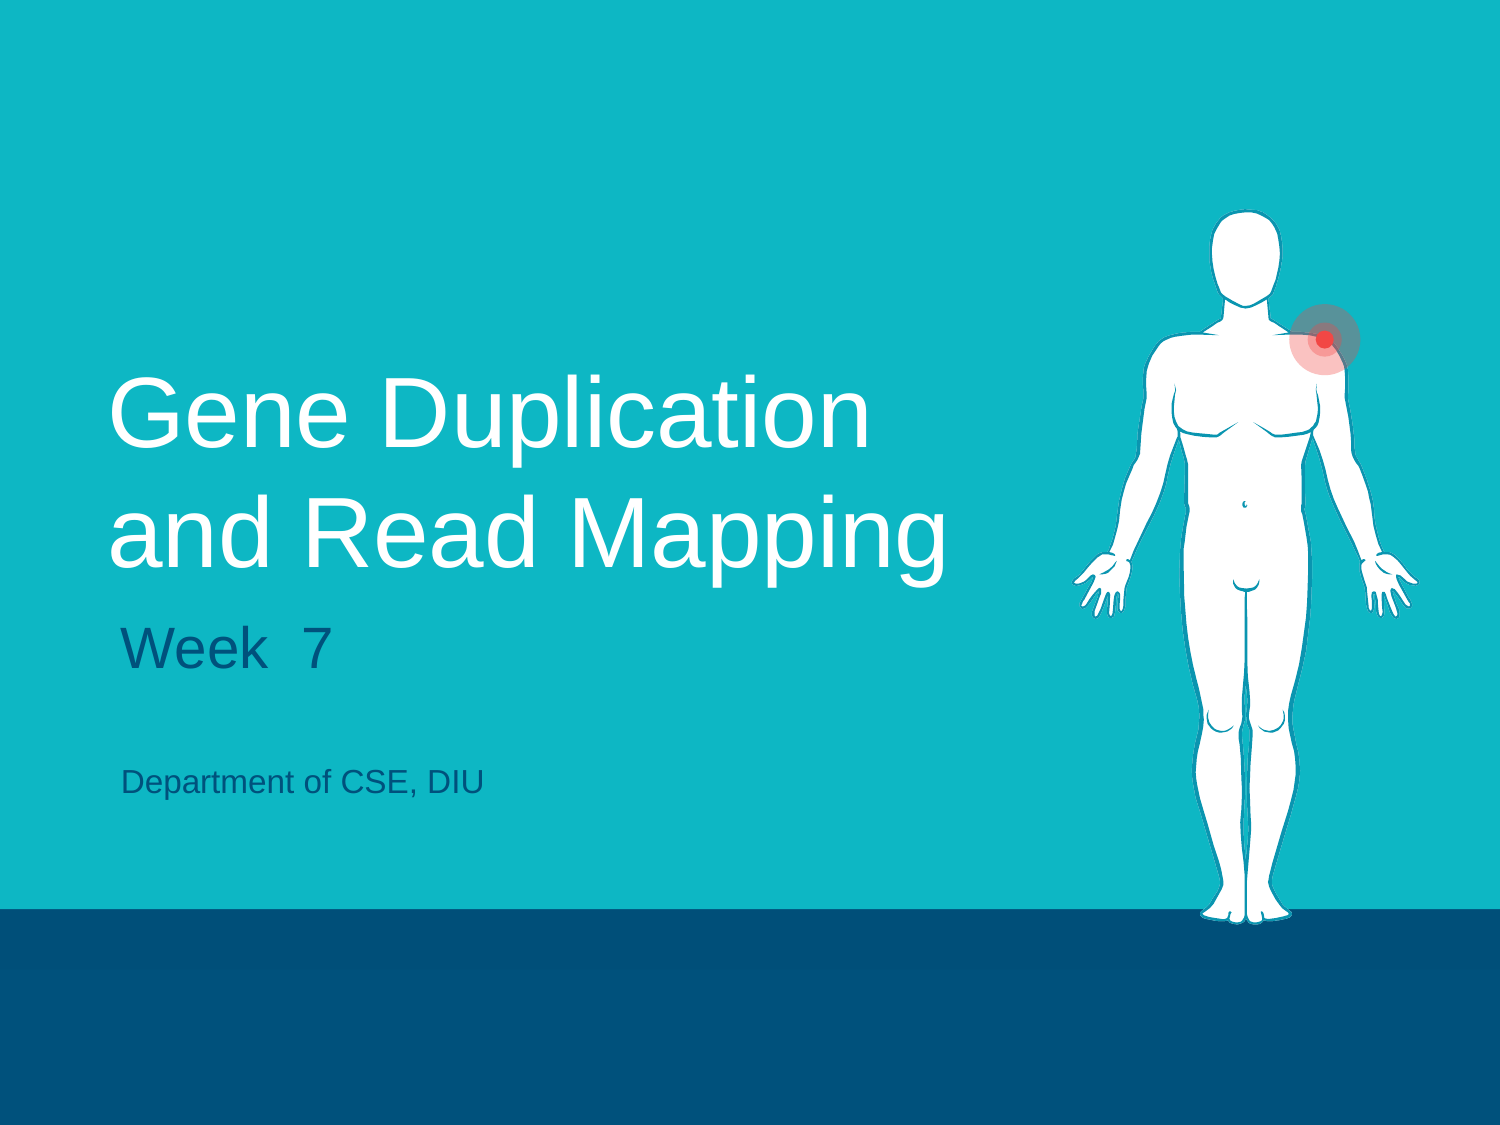

# Gene Duplication and Read Mapping

Week  7
Department of CSE, DIU